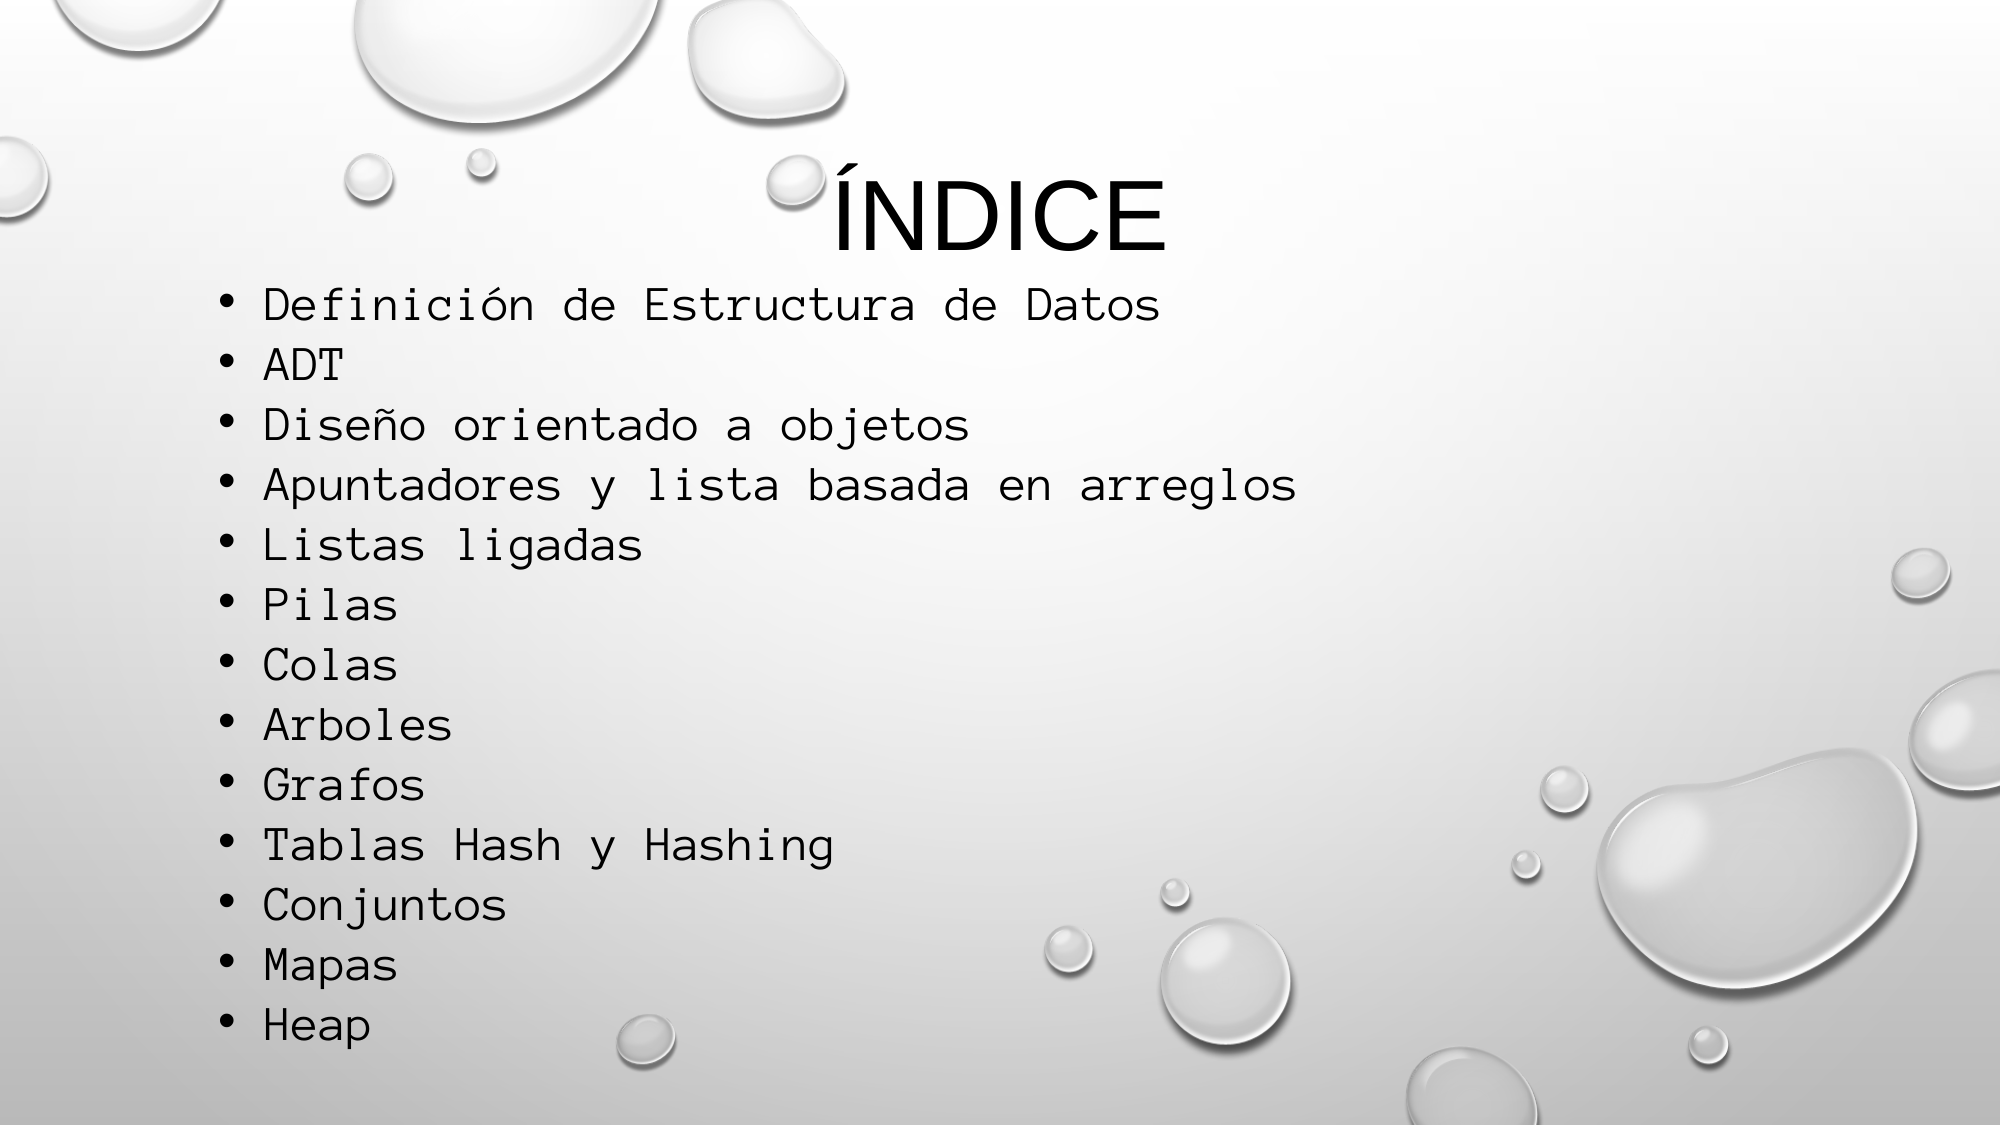

ÍNDICE
Definición de Estructura de Datos
ADT
Diseño orientado a objetos
Apuntadores y lista basada en arreglos
Listas ligadas
Pilas
Colas
Arboles
Grafos
Tablas Hash y Hashing
Conjuntos
Mapas
Heap